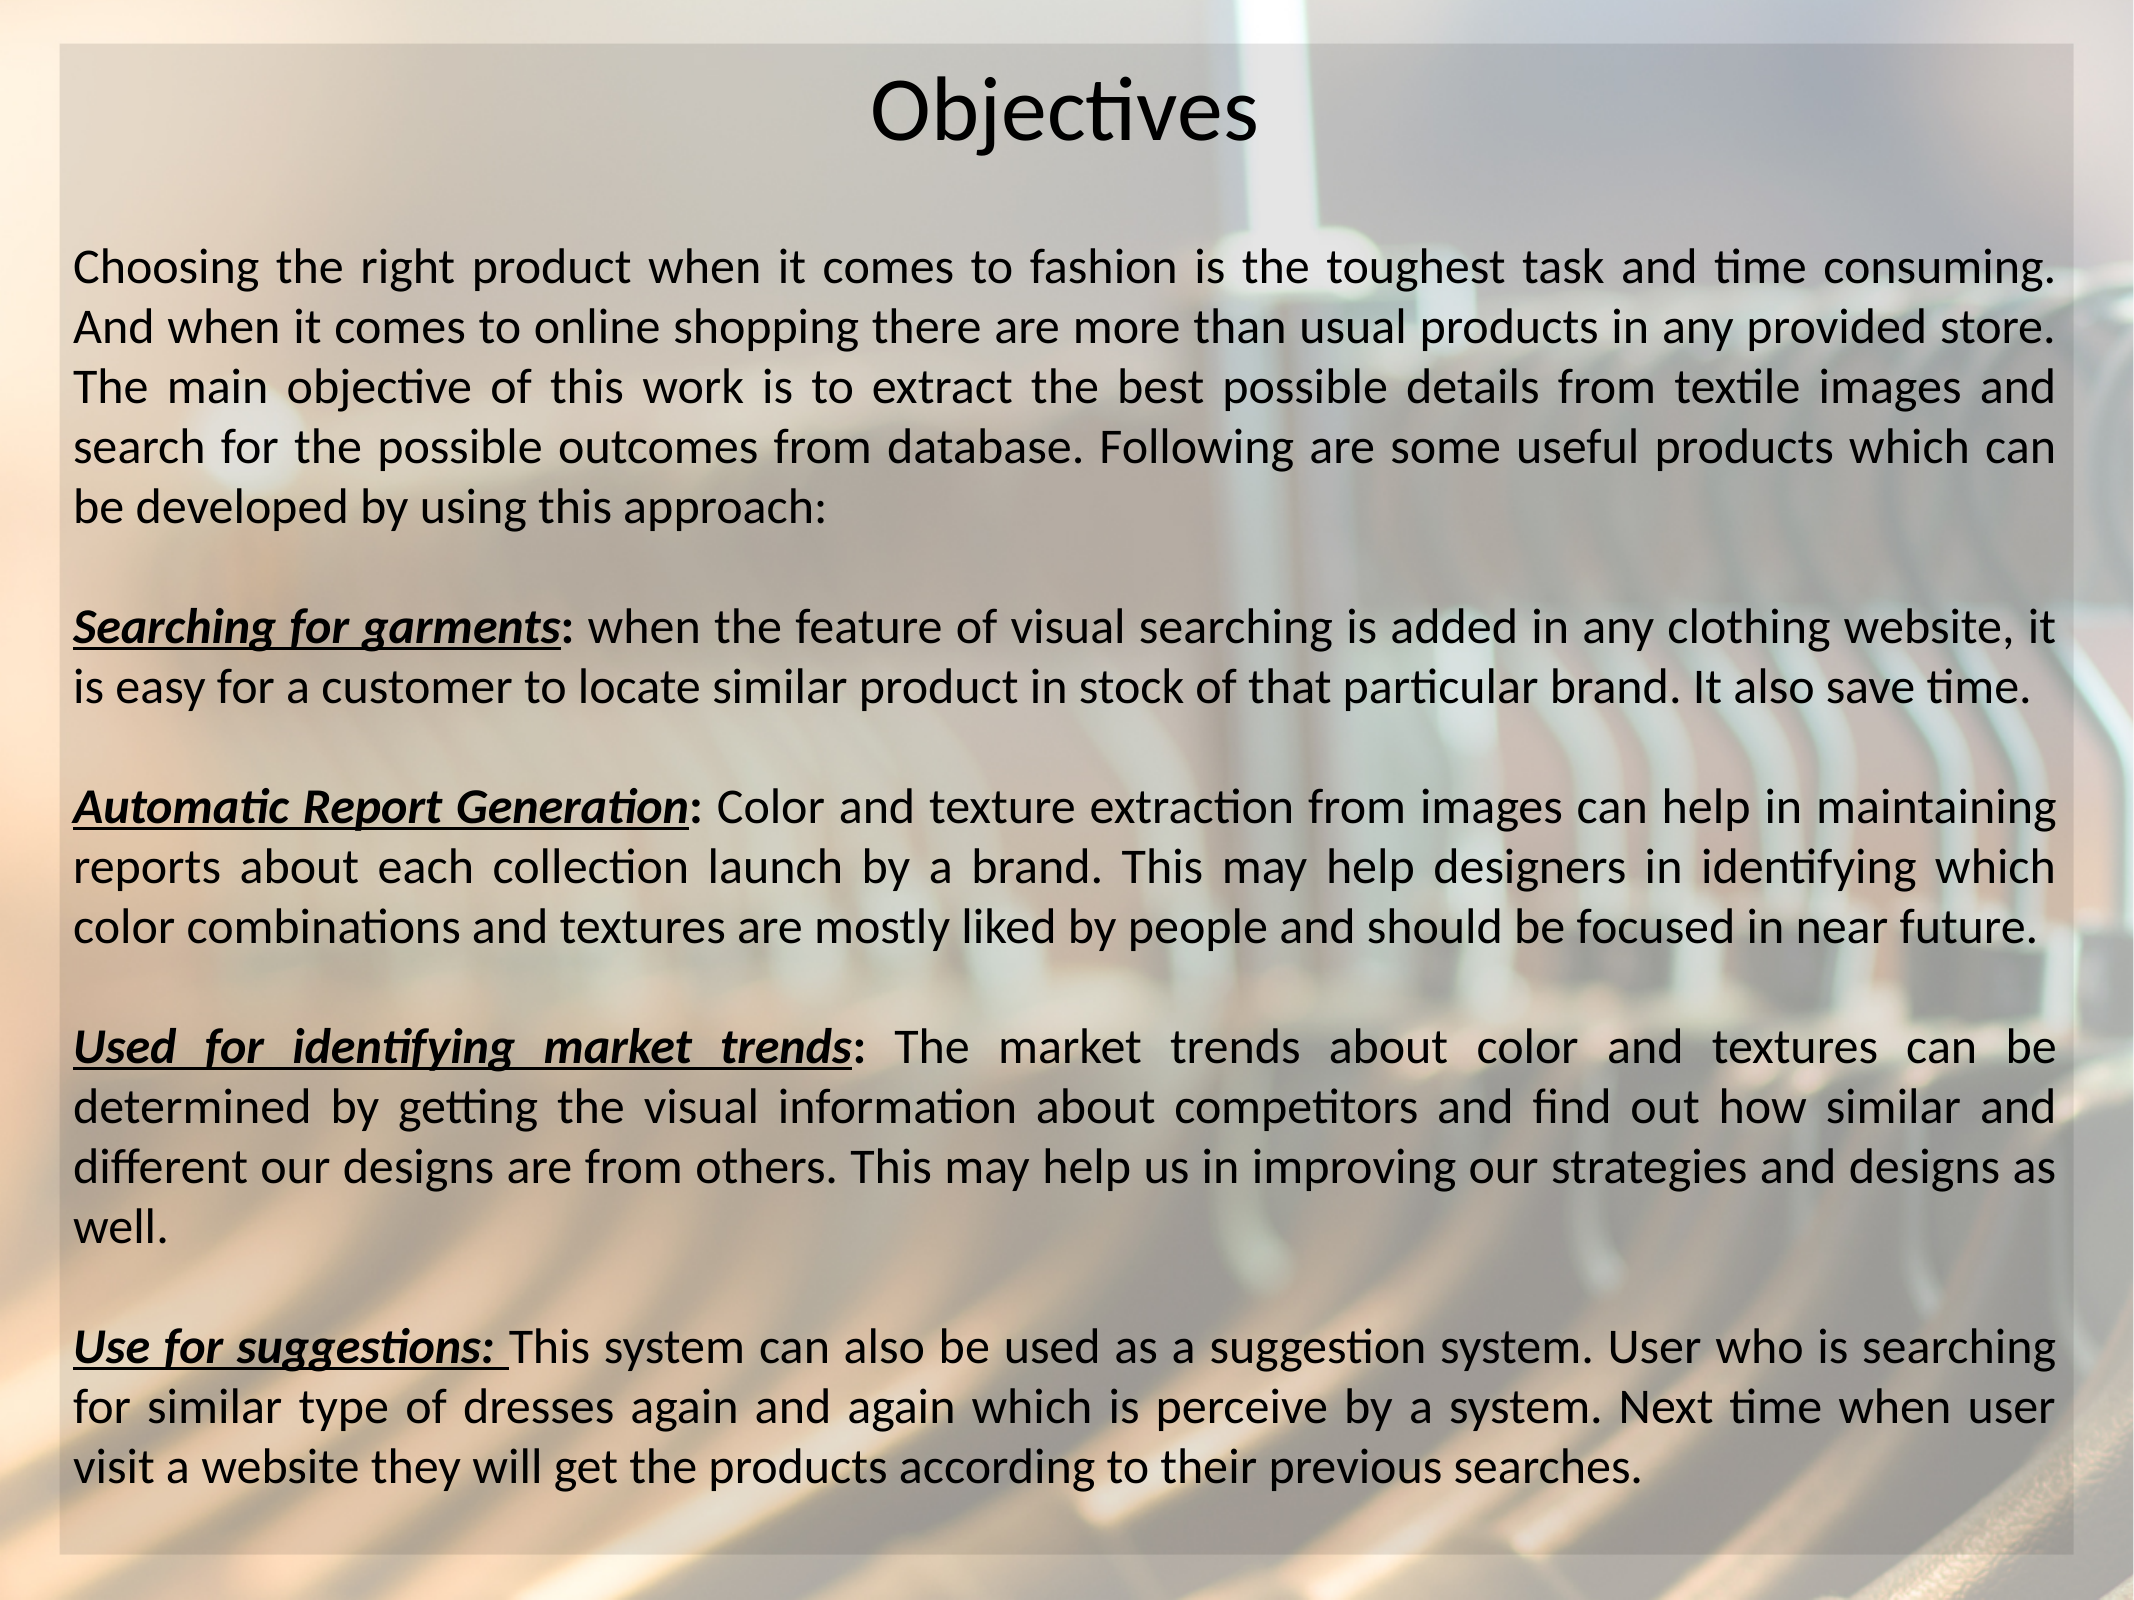

Objectives
Choosing the right product when it comes to fashion is the toughest task and time consuming. And when it comes to online shopping there are more than usual products in any provided store. The main objective of this work is to extract the best possible details from textile images and search for the possible outcomes from database. Following are some useful products which can be developed by using this approach:

Searching for garments: when the feature of visual searching is added in any clothing website, it is easy for a customer to locate similar product in stock of that particular brand. It also save time.

Automatic Report Generation: Color and texture extraction from images can help in maintaining reports about each collection launch by a brand. This may help designers in identifying which color combinations and textures are mostly liked by people and should be focused in near future.

Used for identifying market trends: The market trends about color and textures can be determined by getting the visual information about competitors and find out how similar and different our designs are from others. This may help us in improving our strategies and designs as well.

Use for suggestions: This system can also be used as a suggestion system. User who is searching for similar type of dresses again and again which is perceive by a system. Next time when user visit a website they will get the products according to their previous searches.